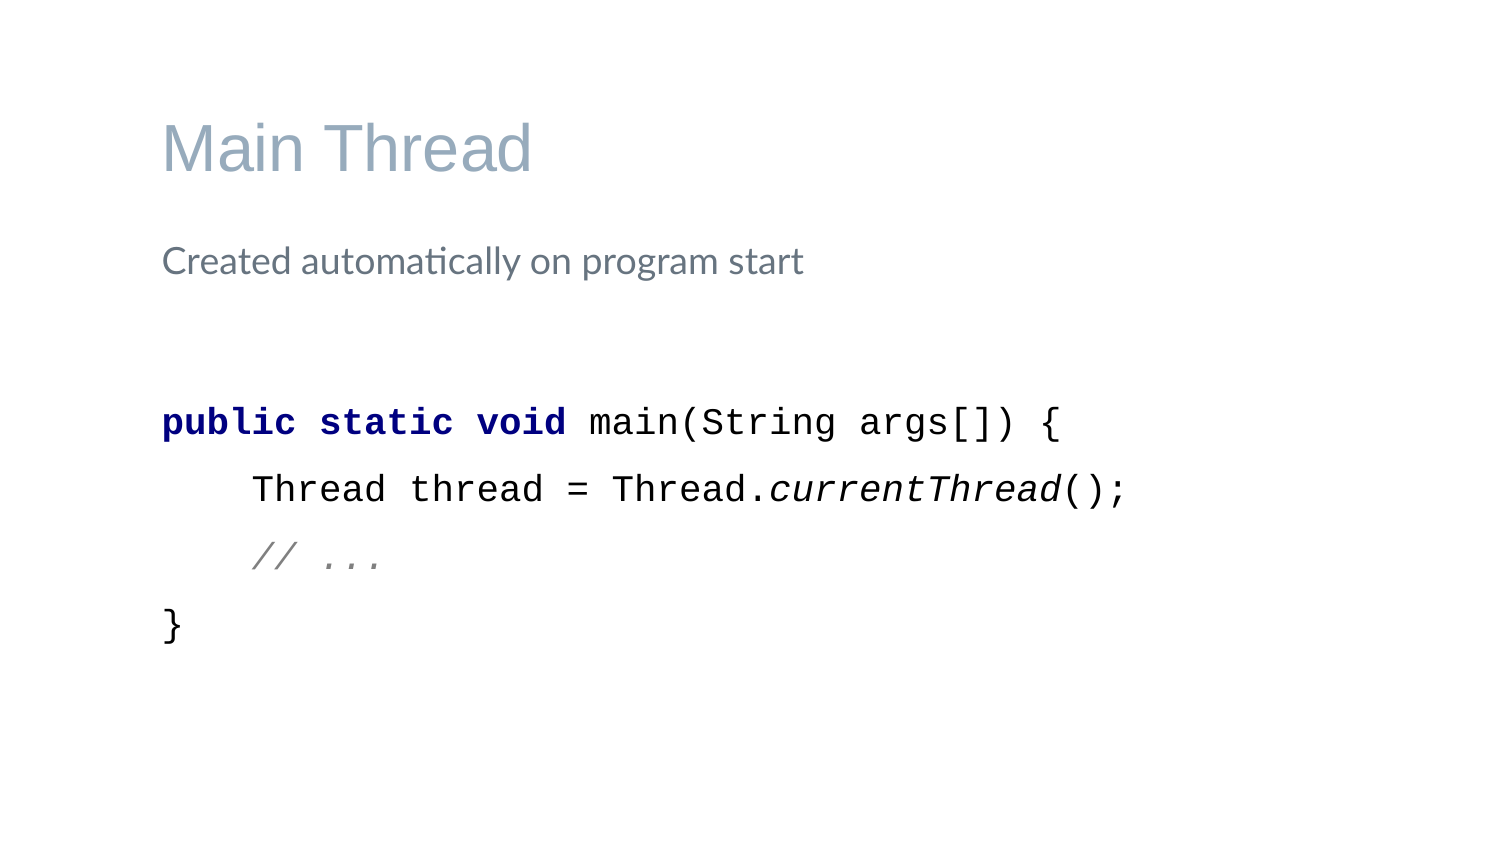

# Main Thread
Created automatically on program start

public static void main(String args[]) {
    Thread thread = Thread.currentThread();
    // ...
}